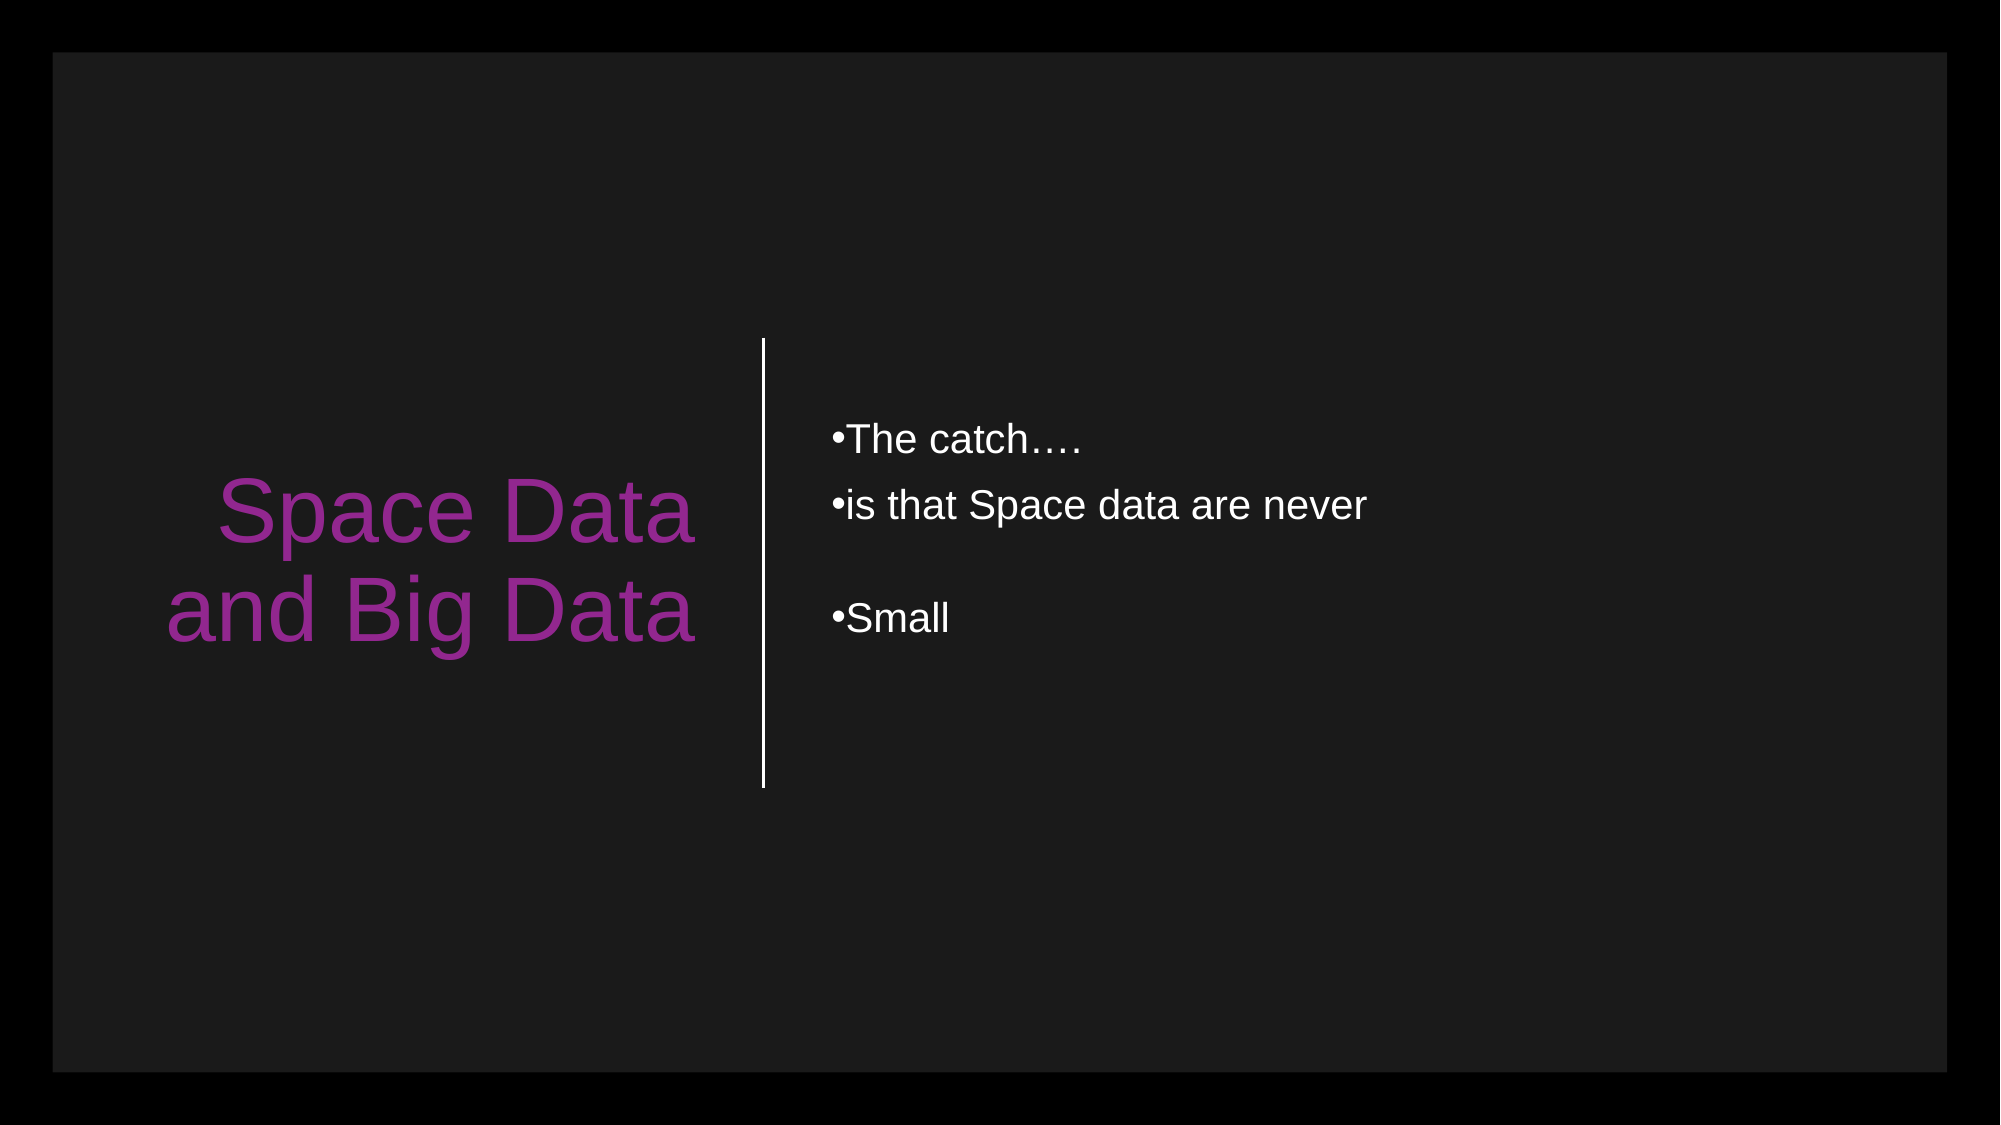

# Space Data and Big Data
The catch….
is that Space data are never
Small